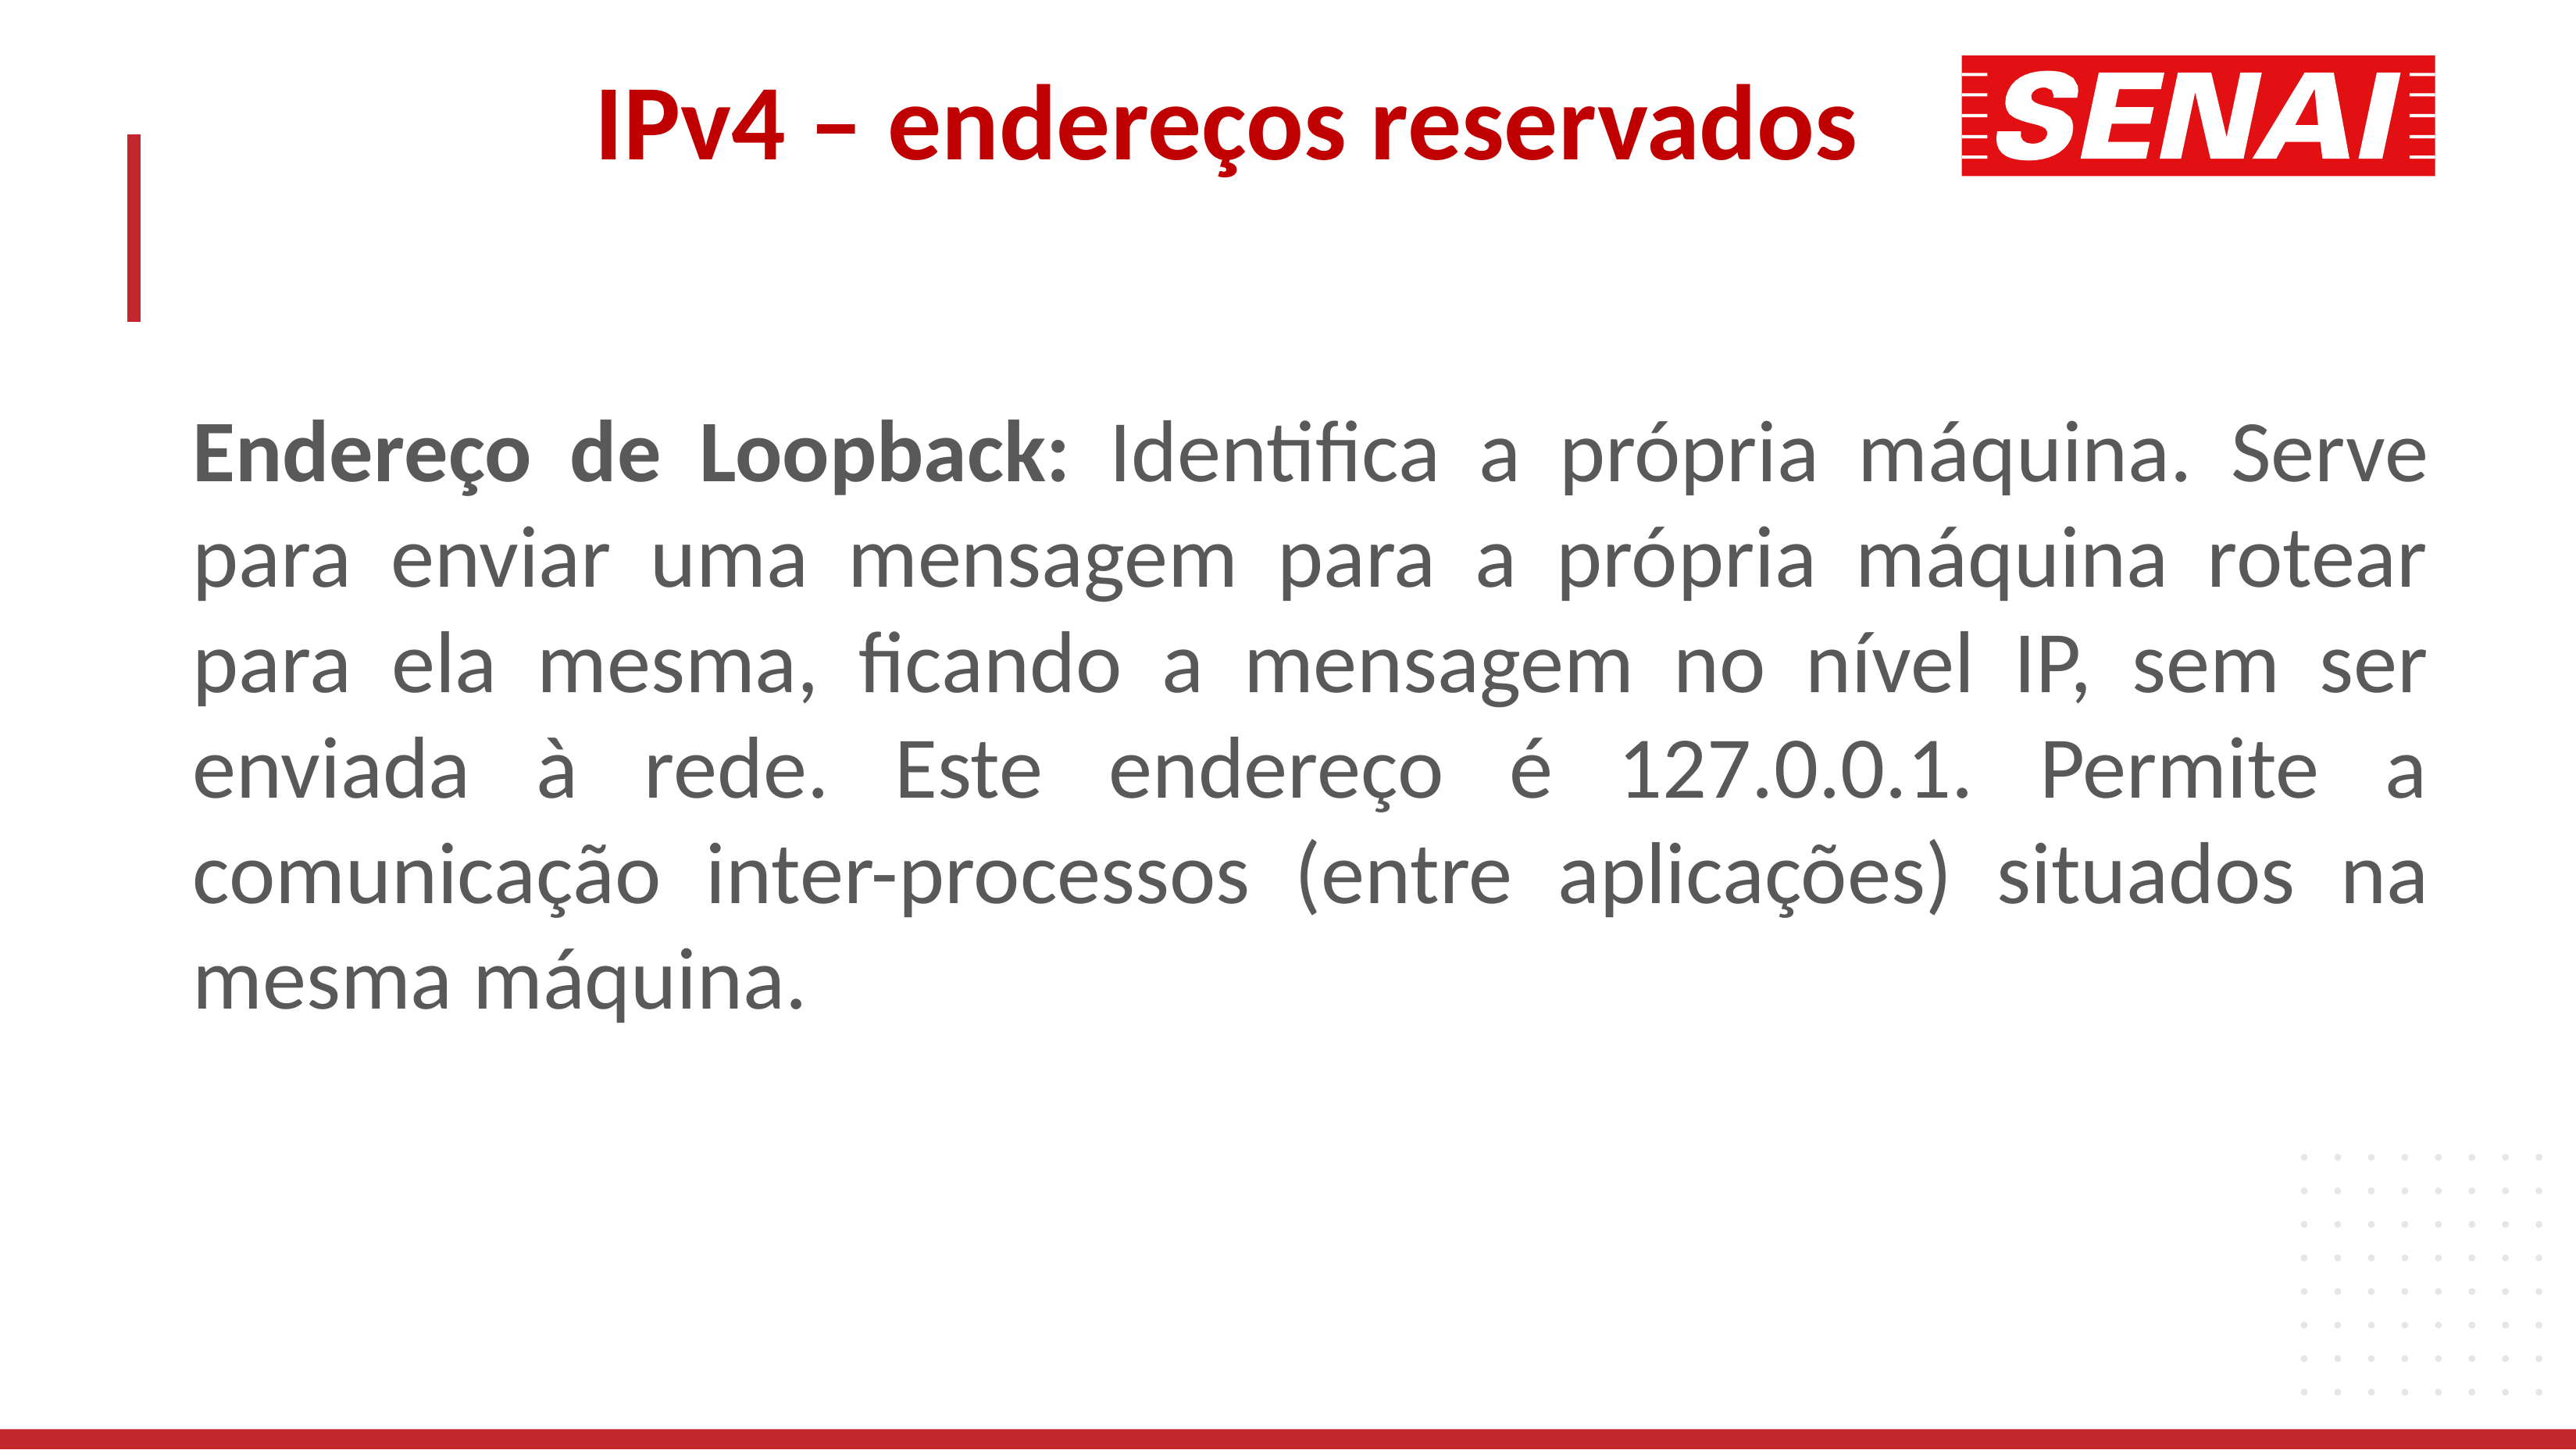

IPv4 – endereços reservados

Endereço de Loopback: Identifica a própria máquina. Serve para enviar uma mensagem para a própria máquina rotear para ela mesma, ficando a mensagem no nível IP, sem ser enviada à rede. Este endereço é 127.0.0.1. Permite a comunicação inter-processos (entre aplicações) situados na mesma máquina.